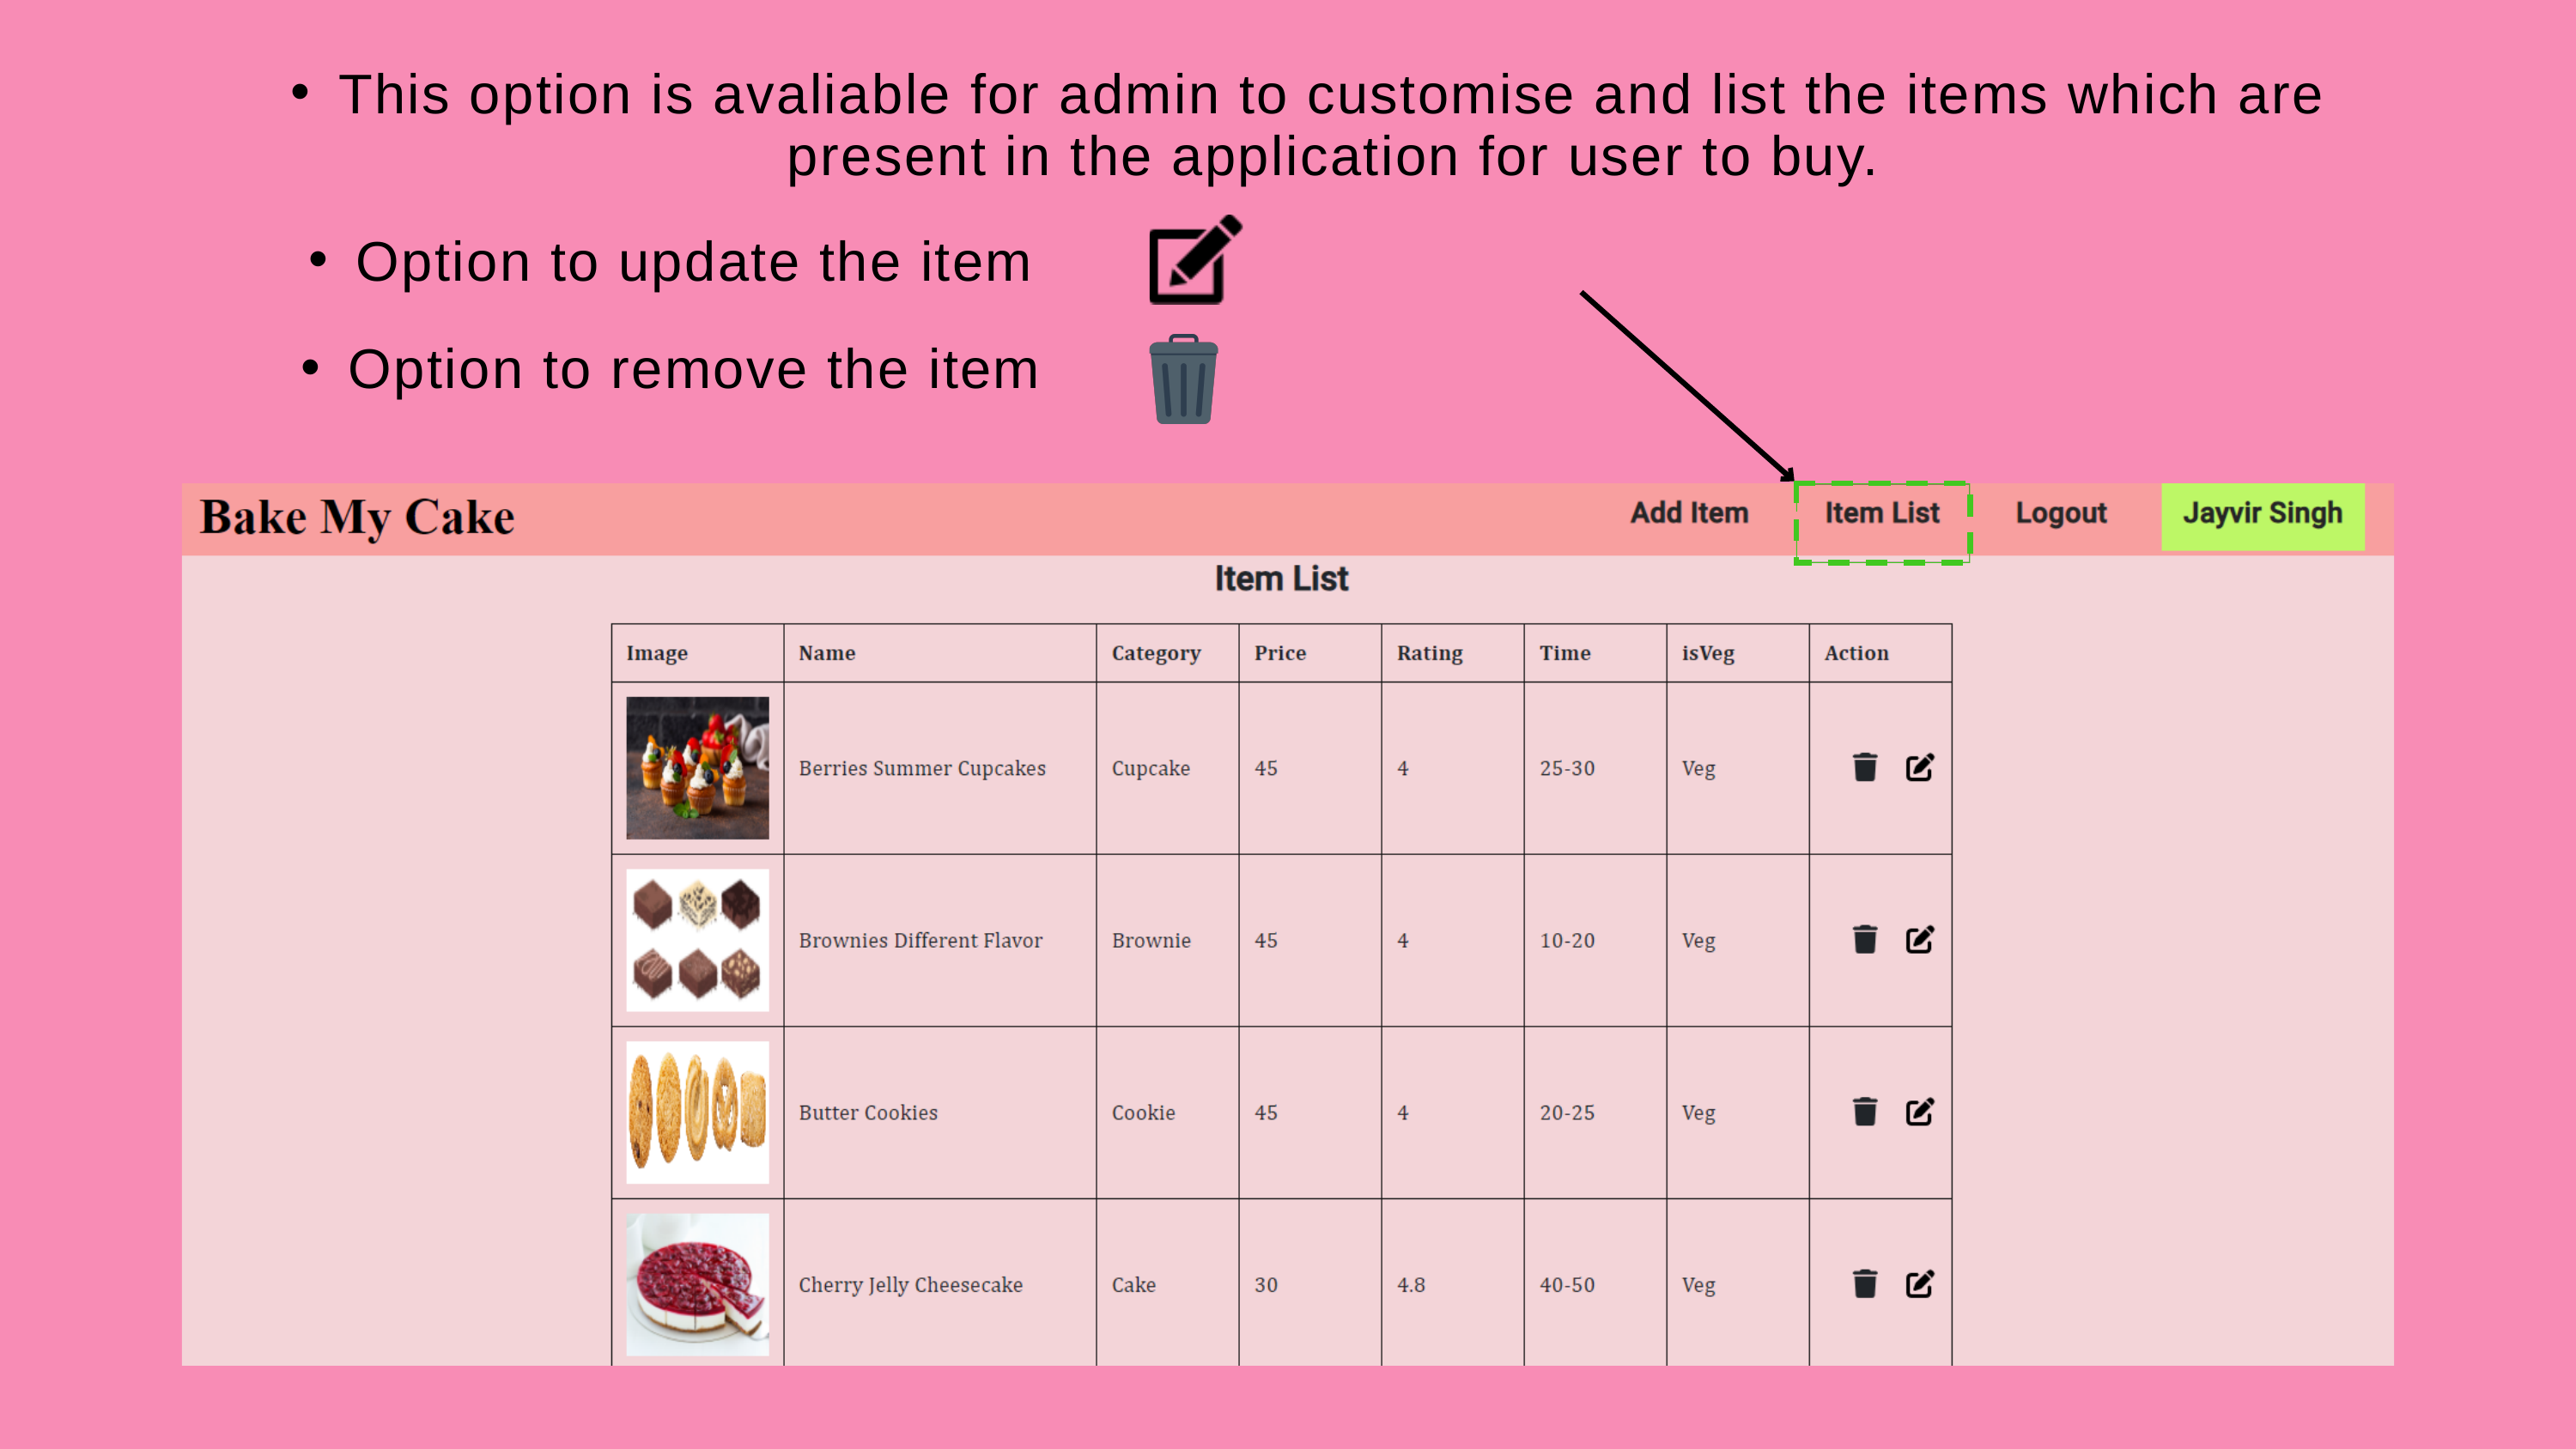

This option is avaliable for admin to customise and list the items which are present in the application for user to buy.

Option to update the item

Option to remove the item